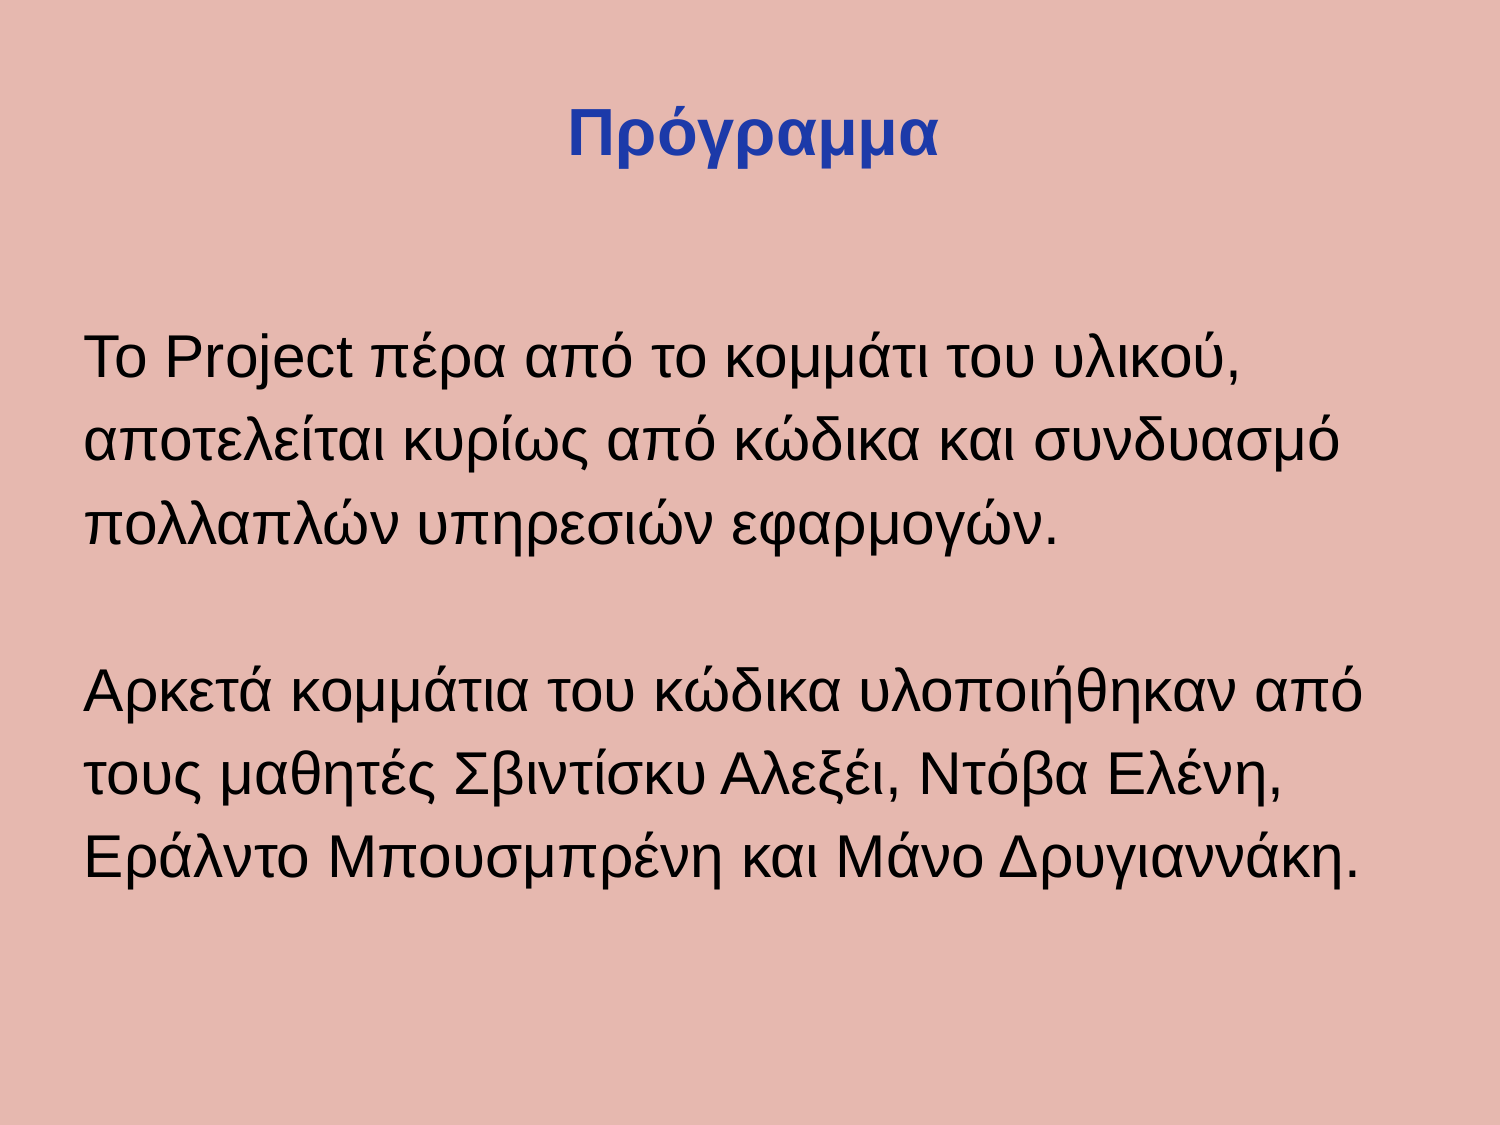

# Πρόγραμμα
Το Project πέρα από το κομμάτι του υλικού, αποτελείται κυρίως από κώδικα και συνδυασμό πολλαπλών υπηρεσιών εφαρμογών.

Αρκετά κομμάτια του κώδικα υλοποιήθηκαν από τους μαθητές Σβιντίσκυ Αλεξέι, Ντόβα Ελένη, Εράλντο Μπουσμπρένη και Μάνο Δρυγιαννάκη.